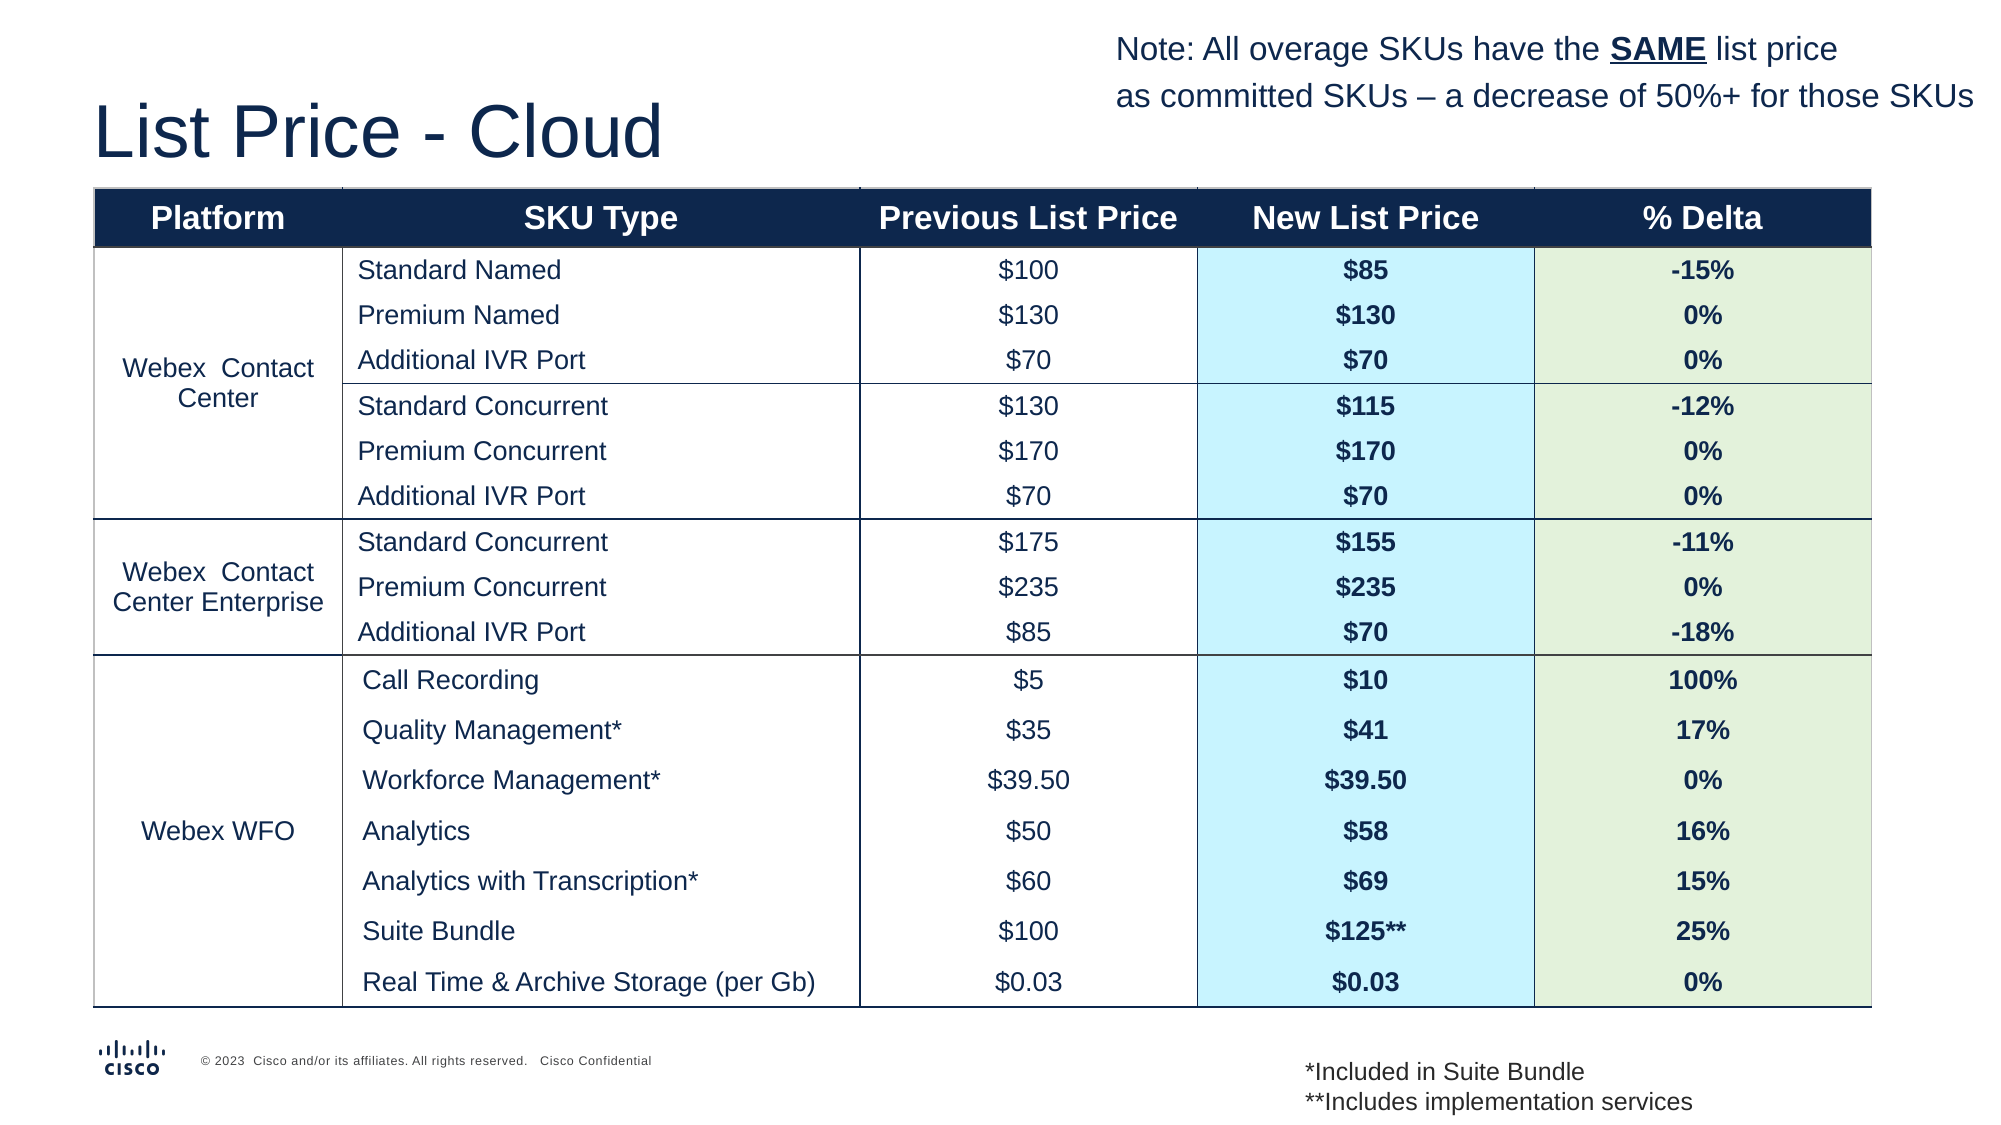

Note: All overage SKUs have the SAME list price
as committed SKUs – a decrease of 50%+ for those SKUs
# List Price - Cloud
| Platform | SKU Type | Previous List Price | New List Price | % Delta |
| --- | --- | --- | --- | --- |
| Webex Contact Center | Standard Named | $100 | $85 | -15% |
|  | Premium Named | $130 | $130 | 0% |
|  | Additional IVR Port | $70 | $70 | 0% |
|  | Standard Concurrent | $130 | $115 | -12% |
|  | Premium Concurrent | $170 | $170 | 0% |
|  | Additional IVR Port | $70 | $70 | 0% |
| Webex Contact Center Enterprise | Standard Concurrent | $175 | $155 | -11% |
|  | Premium Concurrent | $235 | $235 | 0% |
|  | Additional IVR Port | $85 | $70 | -18% |
| Webex WFO | Call Recording | $5 | $10 | 100% |
| Webex WFO | Quality Management\* | $35 | $41 | 17% |
|  | Workforce Management\* | $39.50 | $39.50 | 0% |
|  | Analytics | $50 | $58 | 16% |
|  | Analytics with Transcription\* | $60 | $69 | 15% |
|  | Suite Bundle | $100 | $125\*\* | 25% |
|  | Real Time & Archive Storage (per Gb) | $0.03 | $0.03 | 0% |
*Included in Suite Bundle
**Includes implementation services